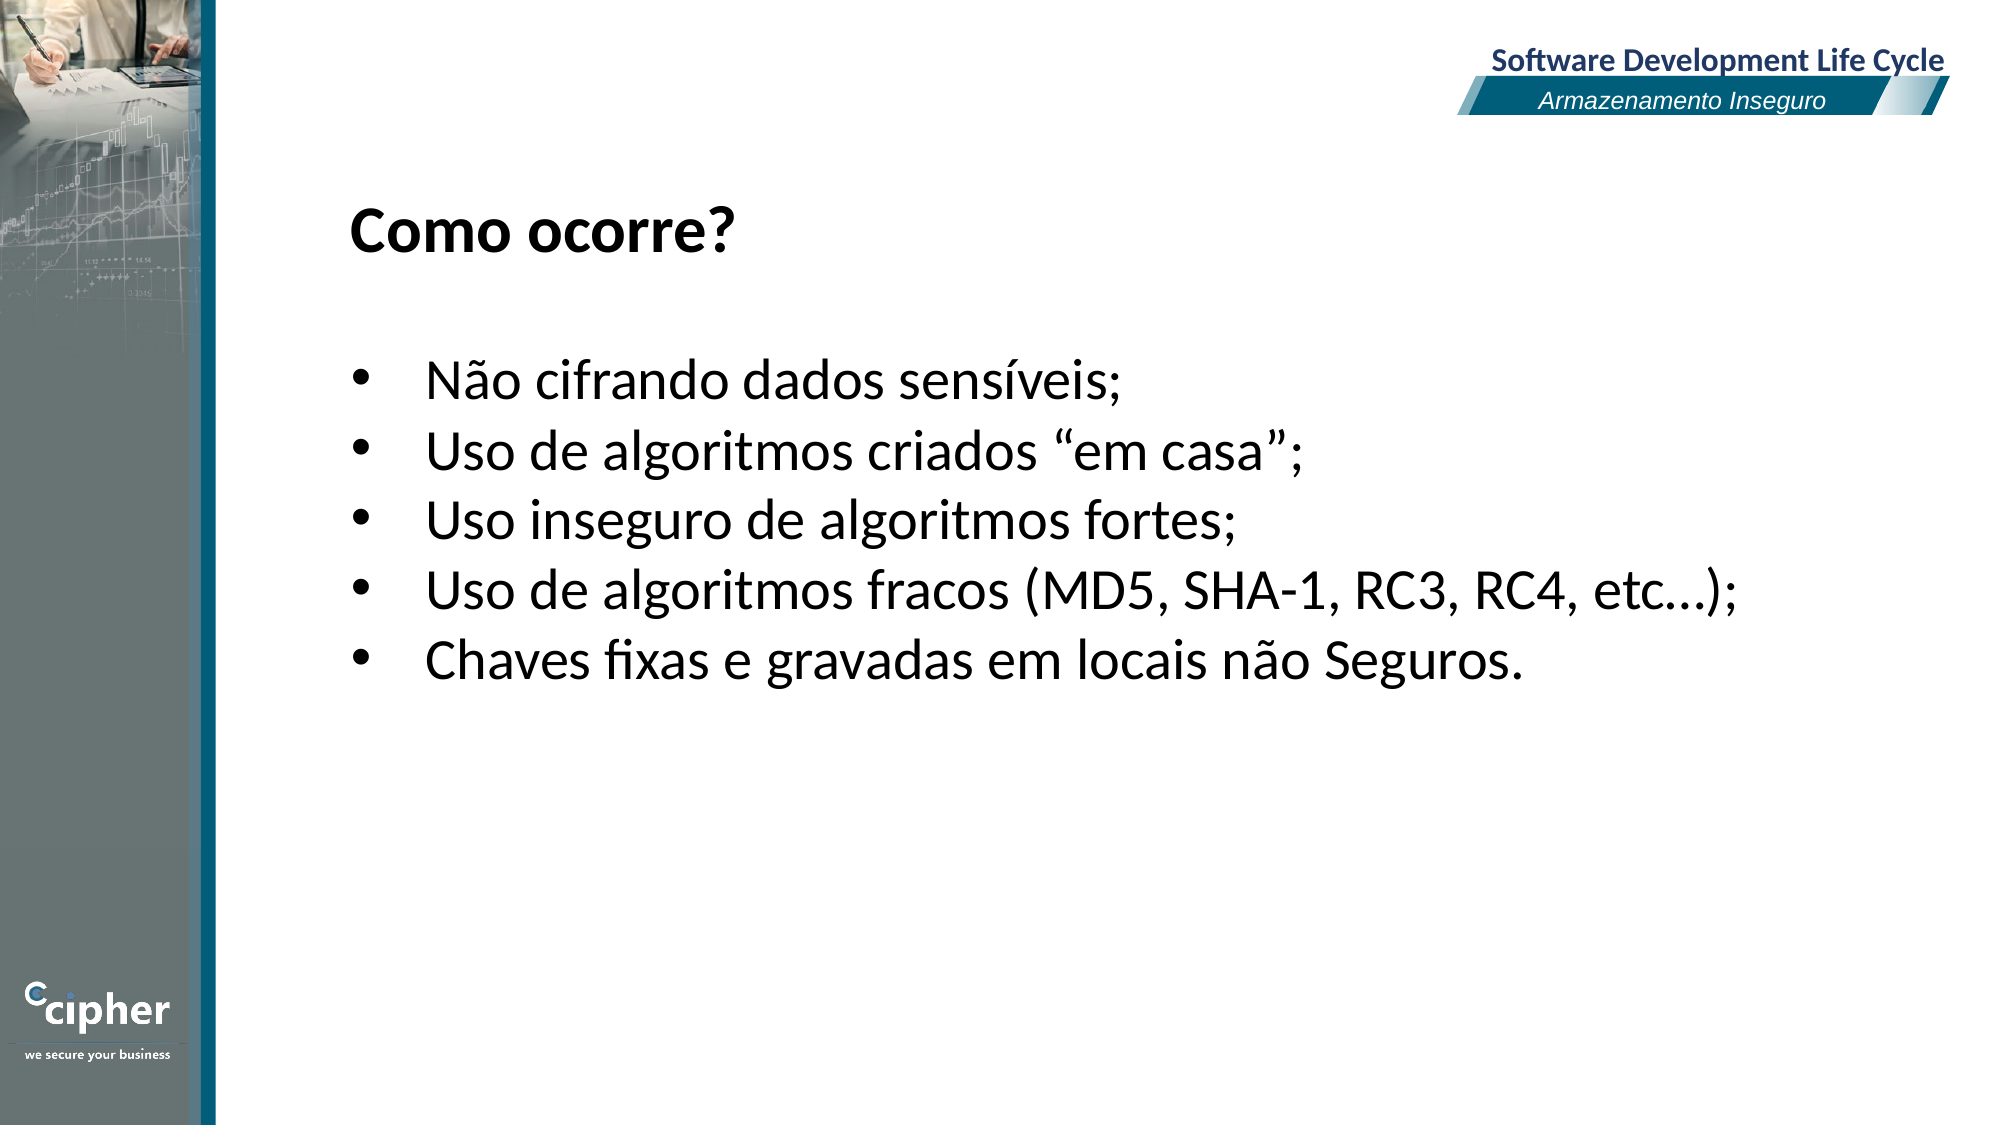

Software Development Life Cycle
Armazenamento Inseguro

Como ocorre?
Não cifrando dados sensíveis;
Uso de algoritmos criados “em casa”;
Uso inseguro de algoritmos fortes;
Uso de algoritmos fracos (MD5, SHA-1, RC3, RC4, etc…);
Chaves fixas e gravadas em locais não Seguros.